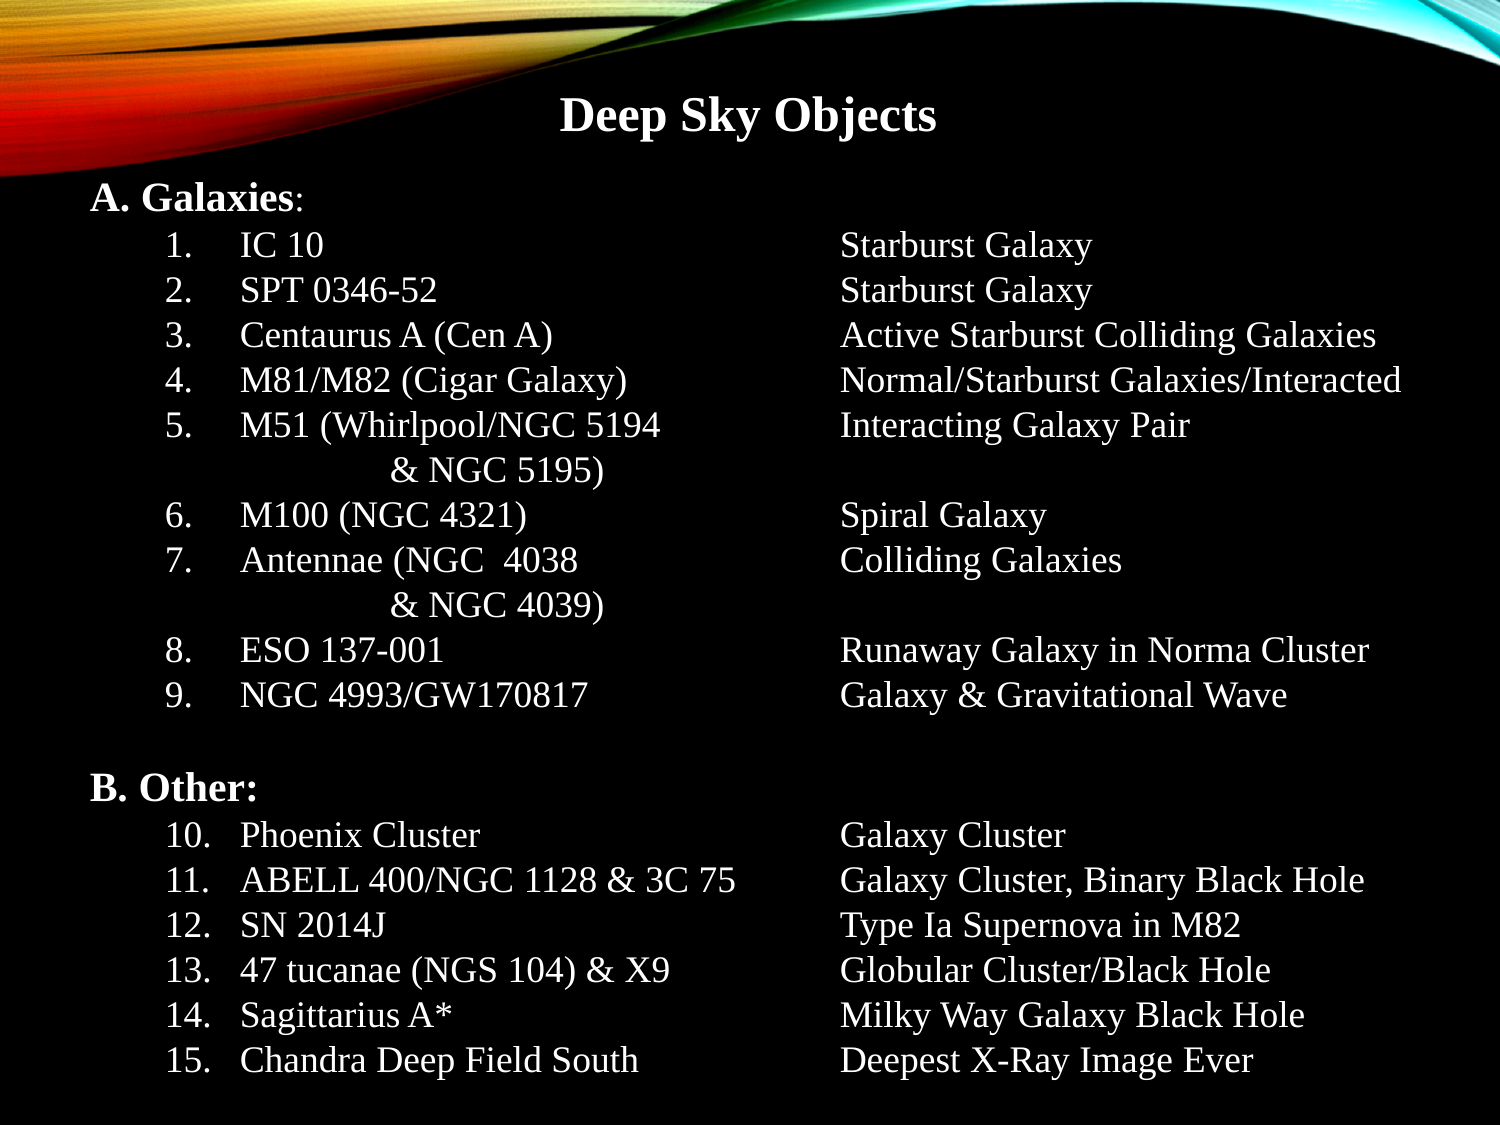

Deep Sky Objects

A. Galaxies:
IC 10				Starburst Galaxy
SPT 0346-52    			Starburst Galaxy
Centaurus A (Cen A)	      	Active Starburst Colliding Galaxies
M81/M82 (Cigar Galaxy)		Normal/Starburst Galaxies/Interacted
M51 (Whirlpool/NGC 5194		Interacting Galaxy Pair
	& NGC 5195)
M100 (NGC 4321) 			Spiral Galaxy
Antennae (NGC  4038 		Colliding Galaxies
	& NGC 4039)
ESO 137-001                              	Runaway Galaxy in Norma Cluster
NGC 4993/GW170817                   	Galaxy & Gravitational Wave

B. Other:
Phoenix Cluster			Galaxy Cluster
ABELL 400/NGC 1128 & 3C 75   	Galaxy Cluster, Binary Black Hole
SN 2014J                                        	Type Ia Supernova in M82
47 tucanae (NGS 104) & X9          	Globular Cluster/Black Hole
Sagittarius A*                                 	Milky Way Galaxy Black Hole
Chandra Deep Field South              	Deepest X-Ray Image Ever